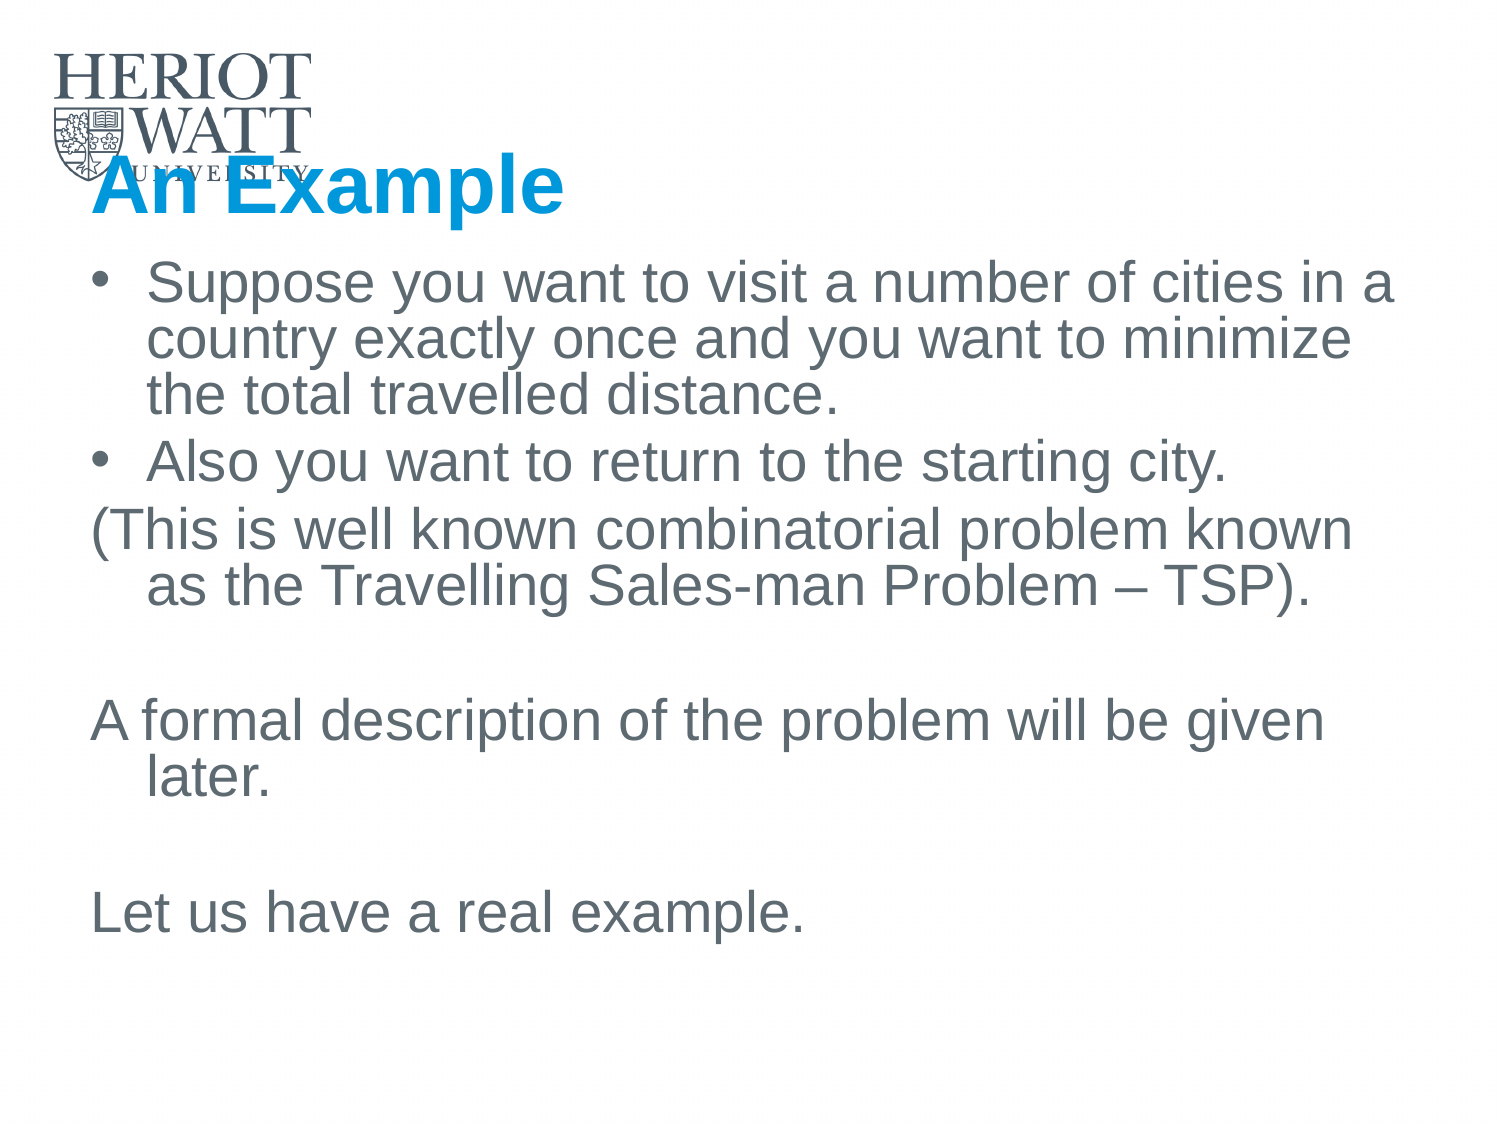

# An Example
Suppose you want to visit a number of cities in a country exactly once and you want to minimize the total travelled distance.
Also you want to return to the starting city.
(This is well known combinatorial problem known as the Travelling Sales-man Problem – TSP).

A formal description of the problem will be given later.

Let us have a real example.